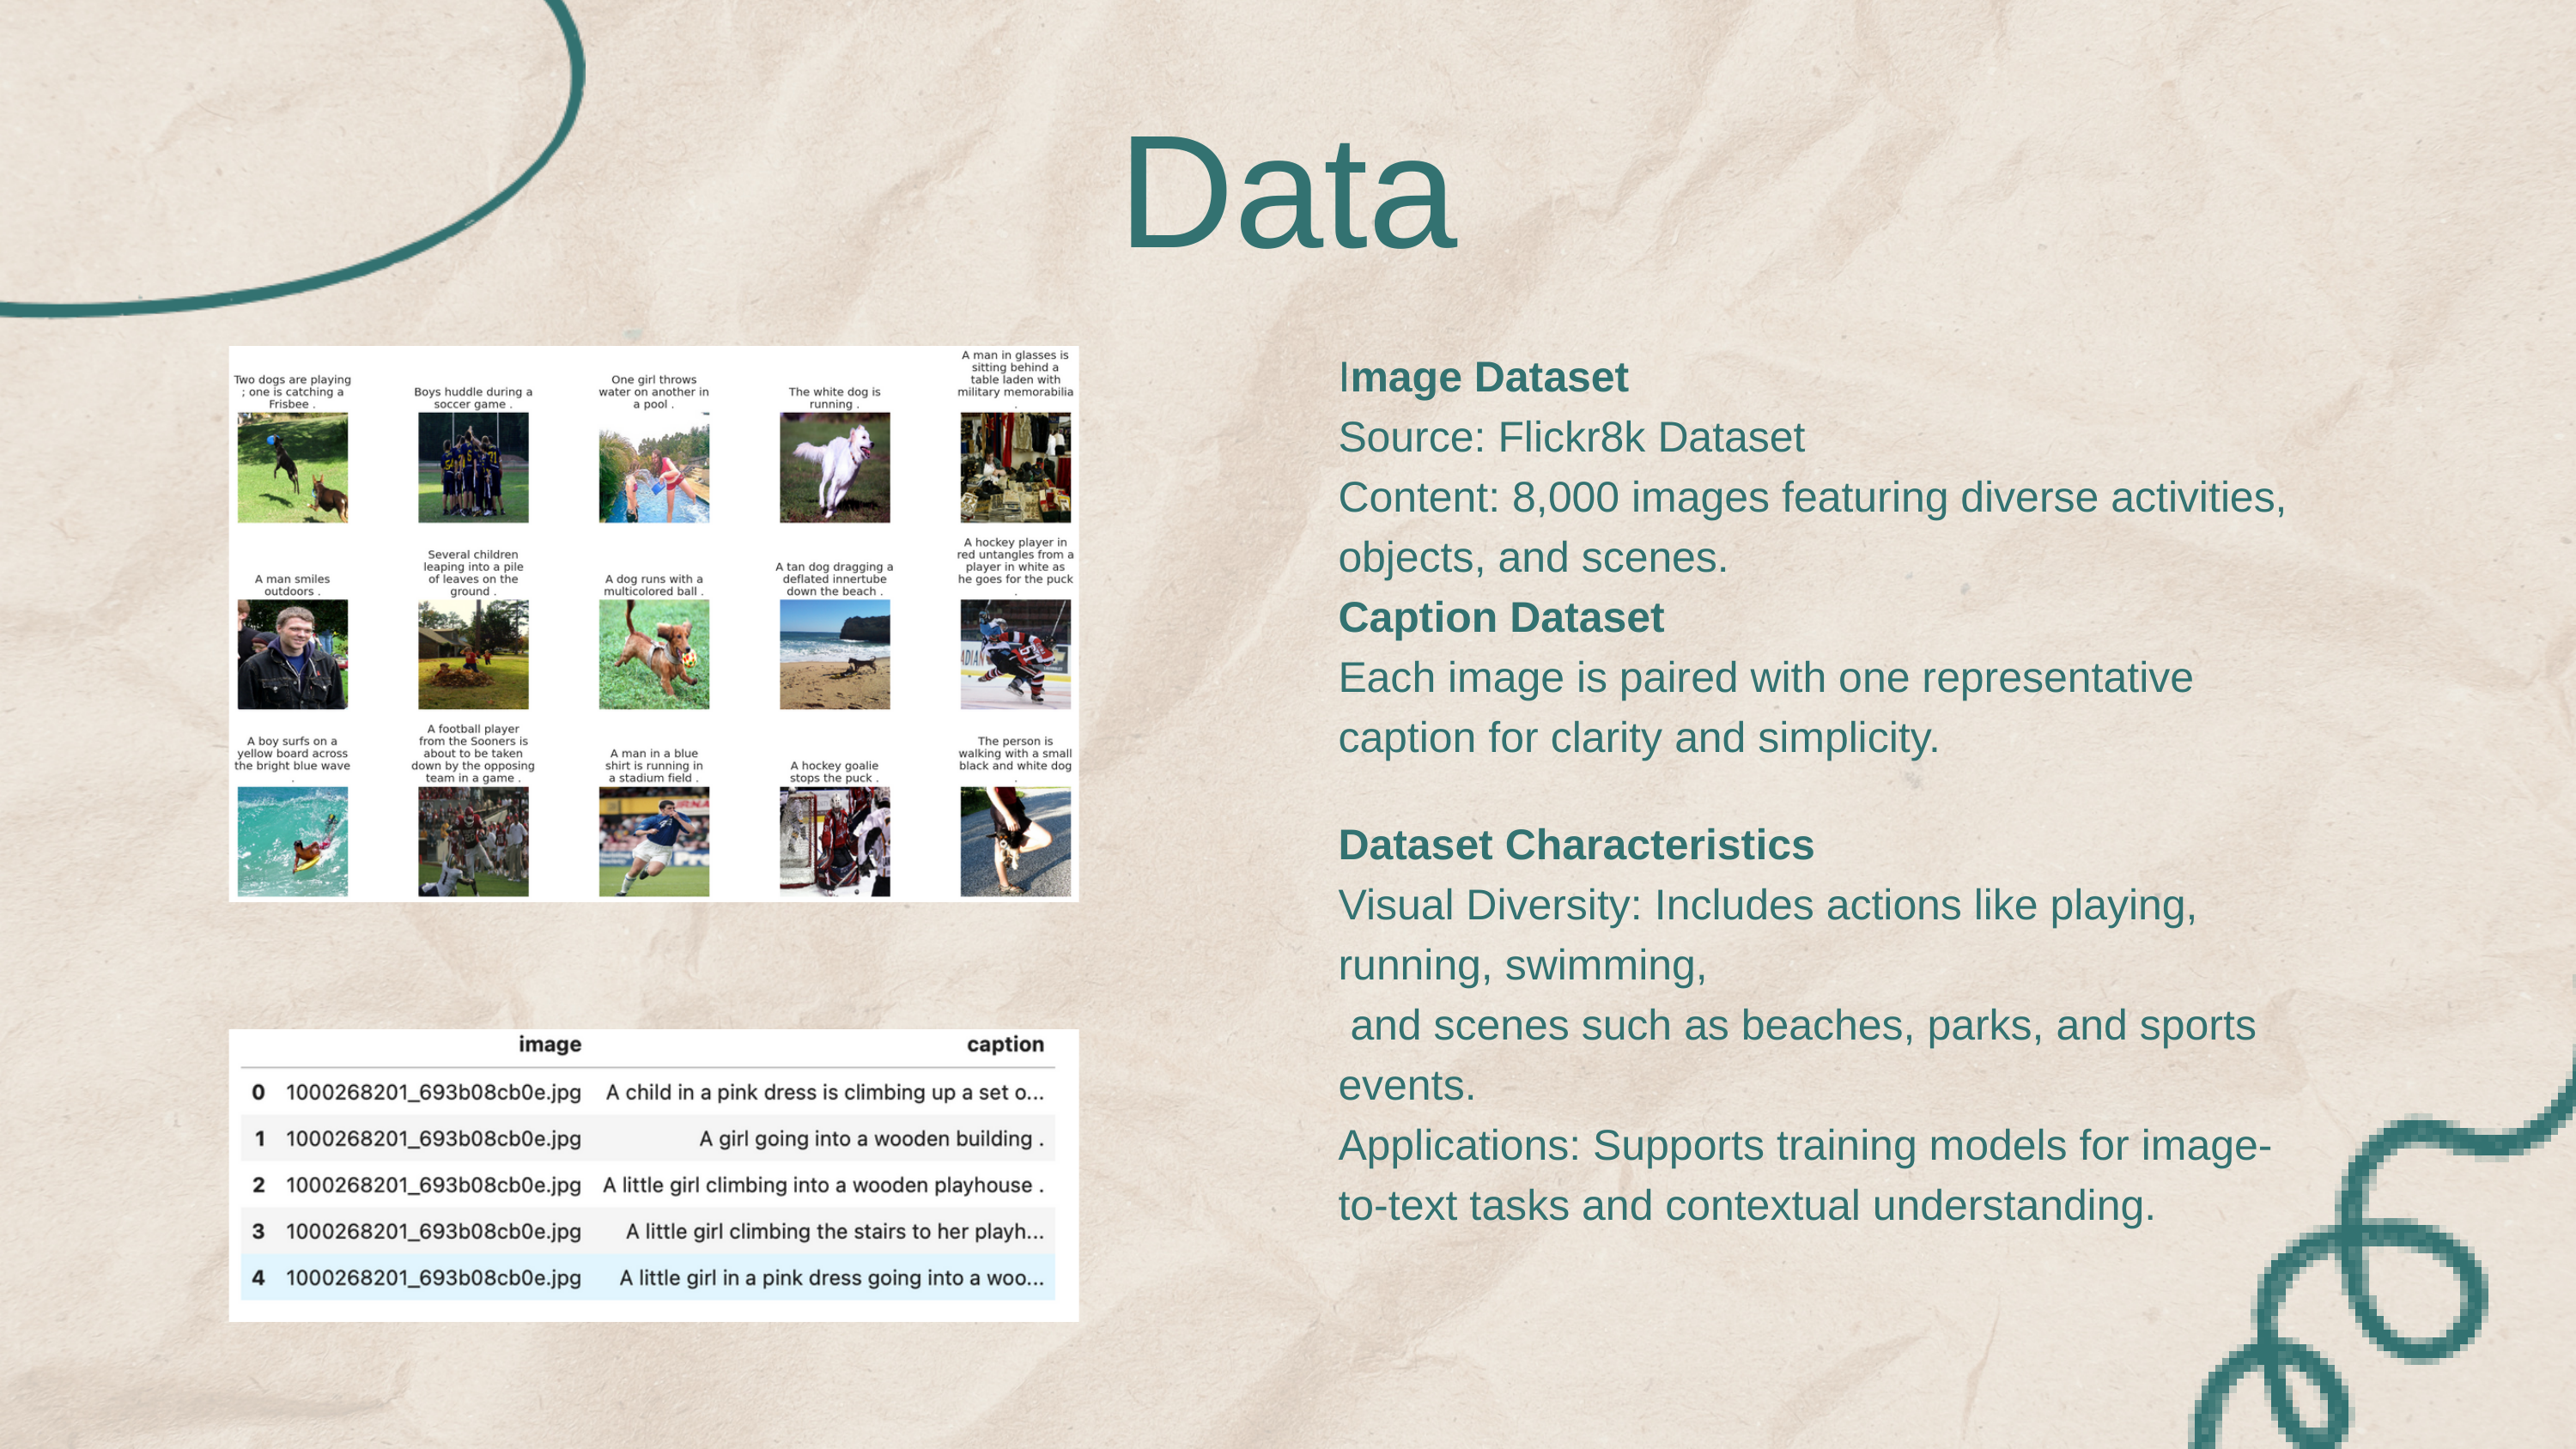

Data
Image Dataset
Source: Flickr8k Dataset
Content: 8,000 images featuring diverse activities, objects, and scenes.
Caption Dataset
Each image is paired with one representative caption for clarity and simplicity.

Dataset Characteristics
Visual Diversity: Includes actions like playing, running, swimming,
 and scenes such as beaches, parks, and sports events.
Applications: Supports training models for image-to-text tasks and contextual understanding.